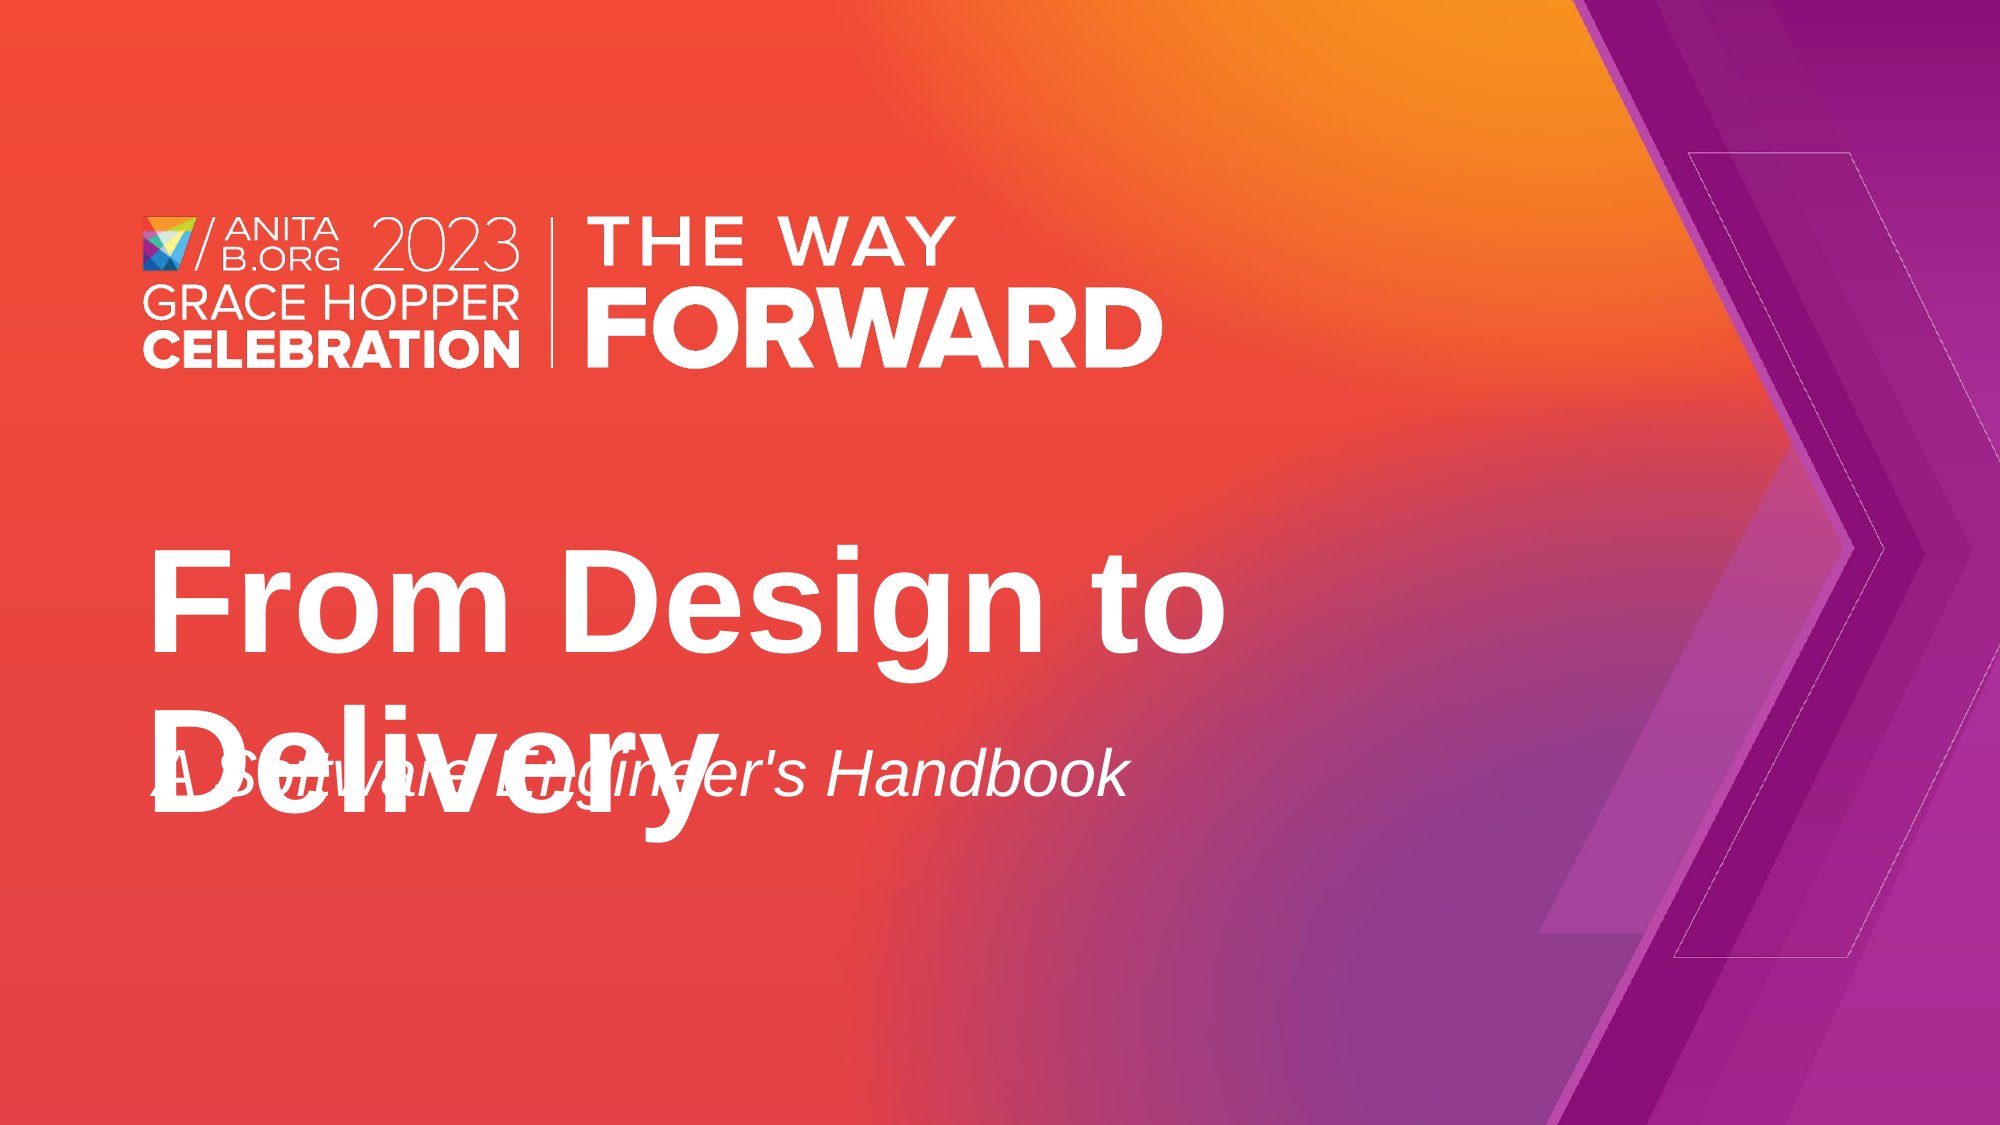

# From Design to Delivery
A Software Engineer's Handbook